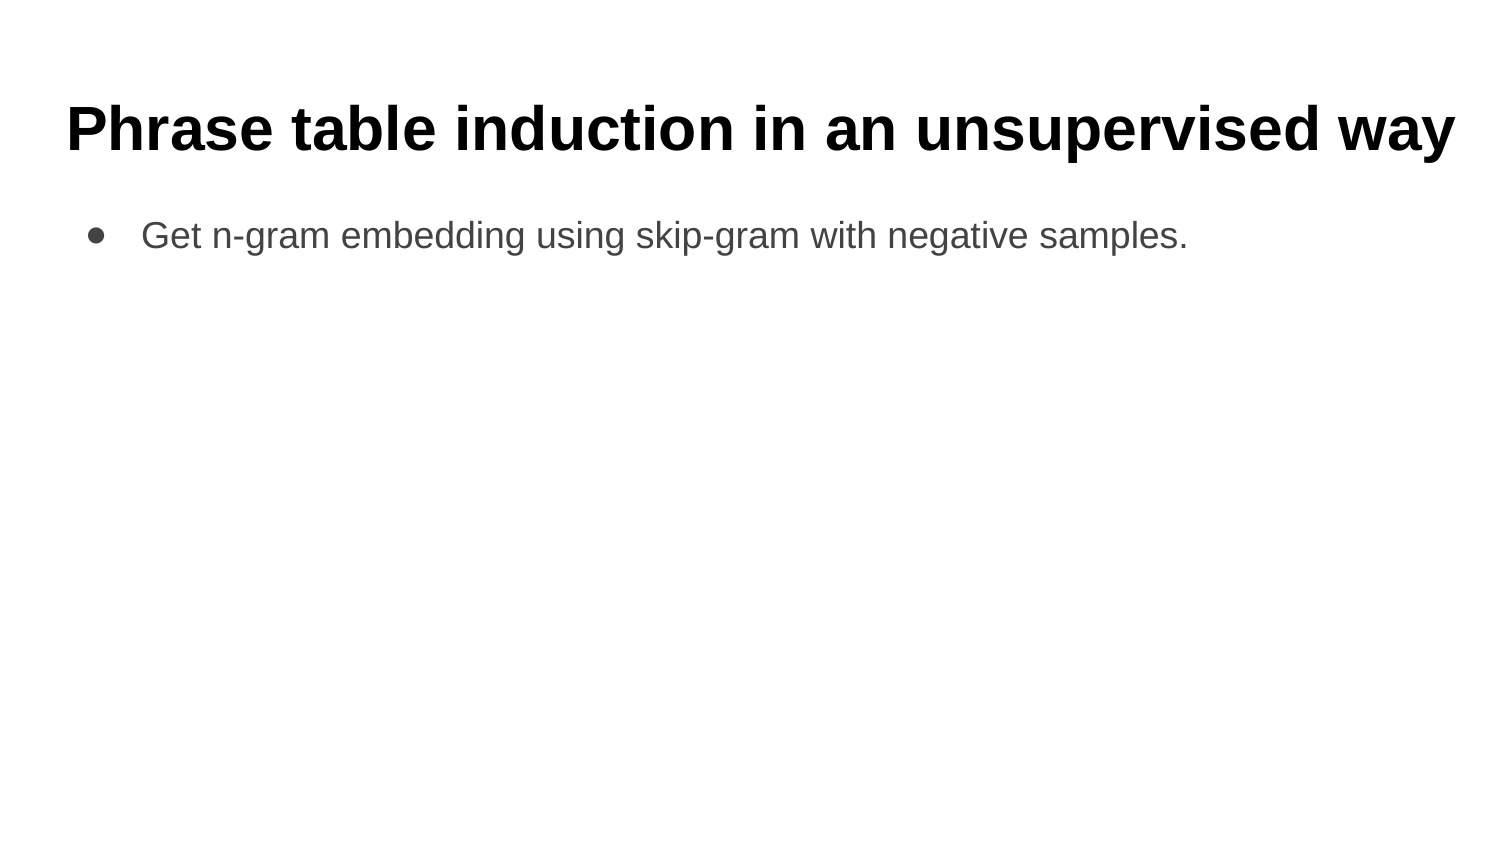

# Phrase table induction in an unsupervised way
Get n-gram embedding using skip-gram with negative samples.